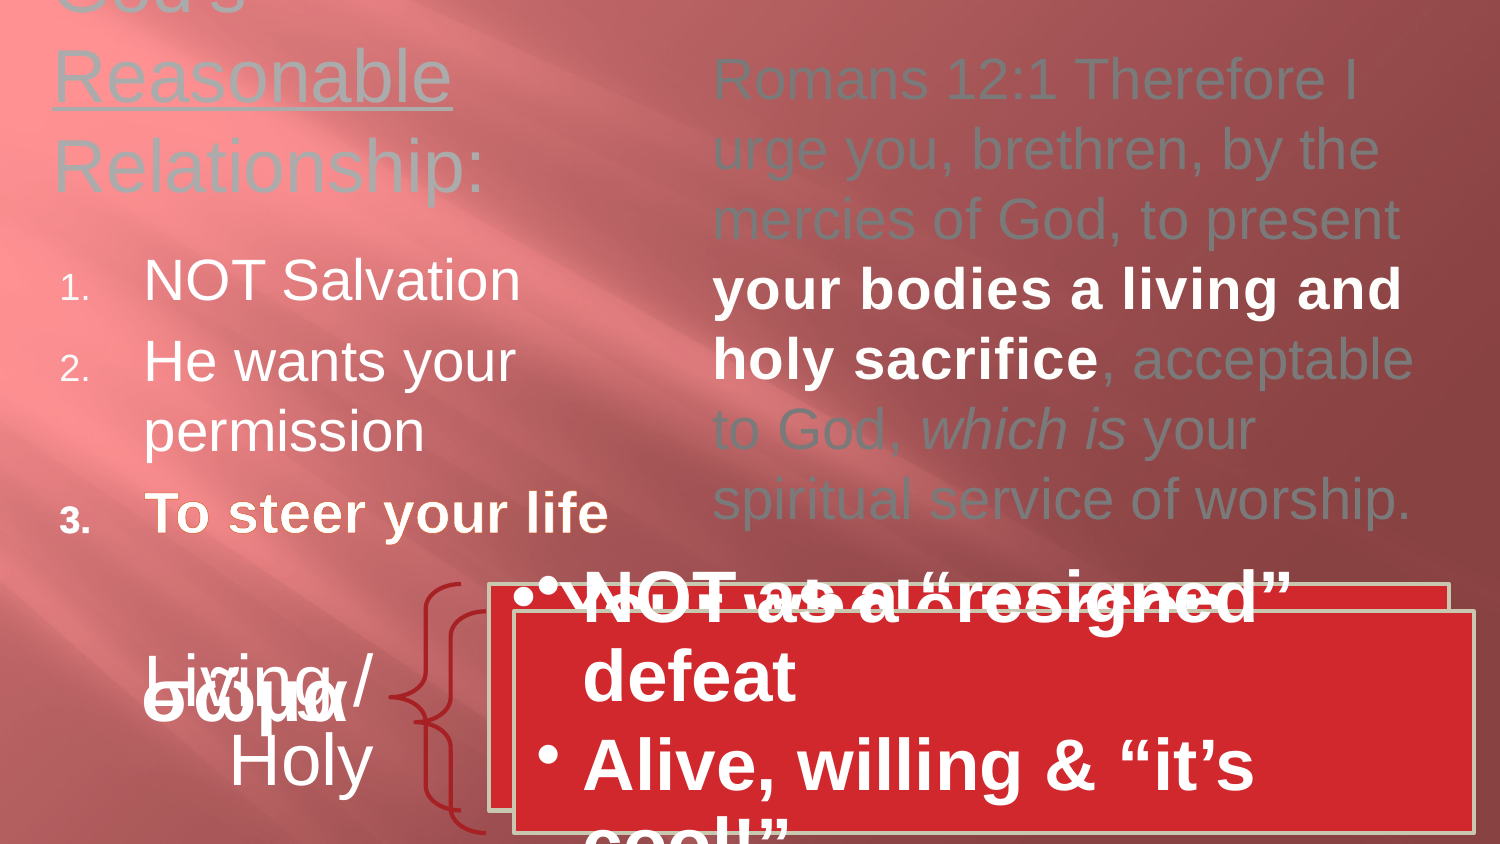

Romans 12:1 Therefore I urge you, brethren, by the mercies of God, to present your bodies a living and holy sacrifice, acceptable to God, which is your spiritual service of worship.
# God’s Reasonable Relationship:
NOT Salvation
He wants your permission
To steer your life
σῶμα
Your whole person
The remainder of your life.
Living / Holy
NOT as a “resigned” defeat
Alive, willing & “it’s cool!”